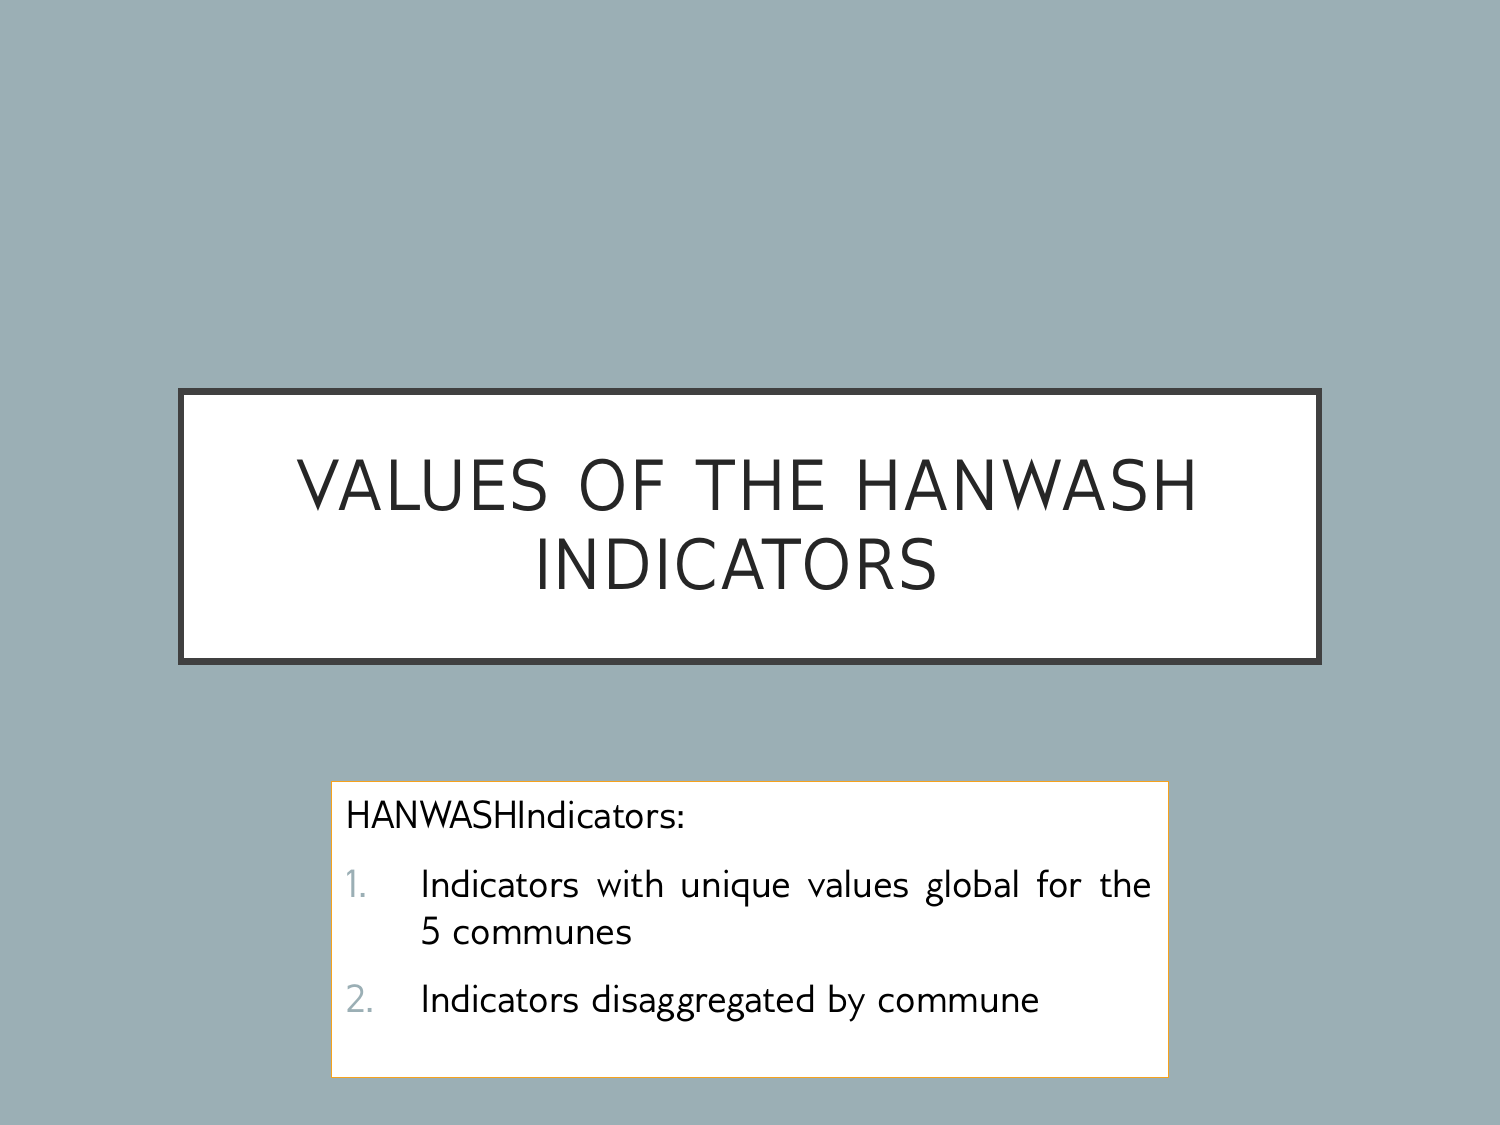

# Values of the HANWASH indicators
HANWASHIndicators:
Indicators with unique values global for the 5 communes
Indicators disaggregated by commune